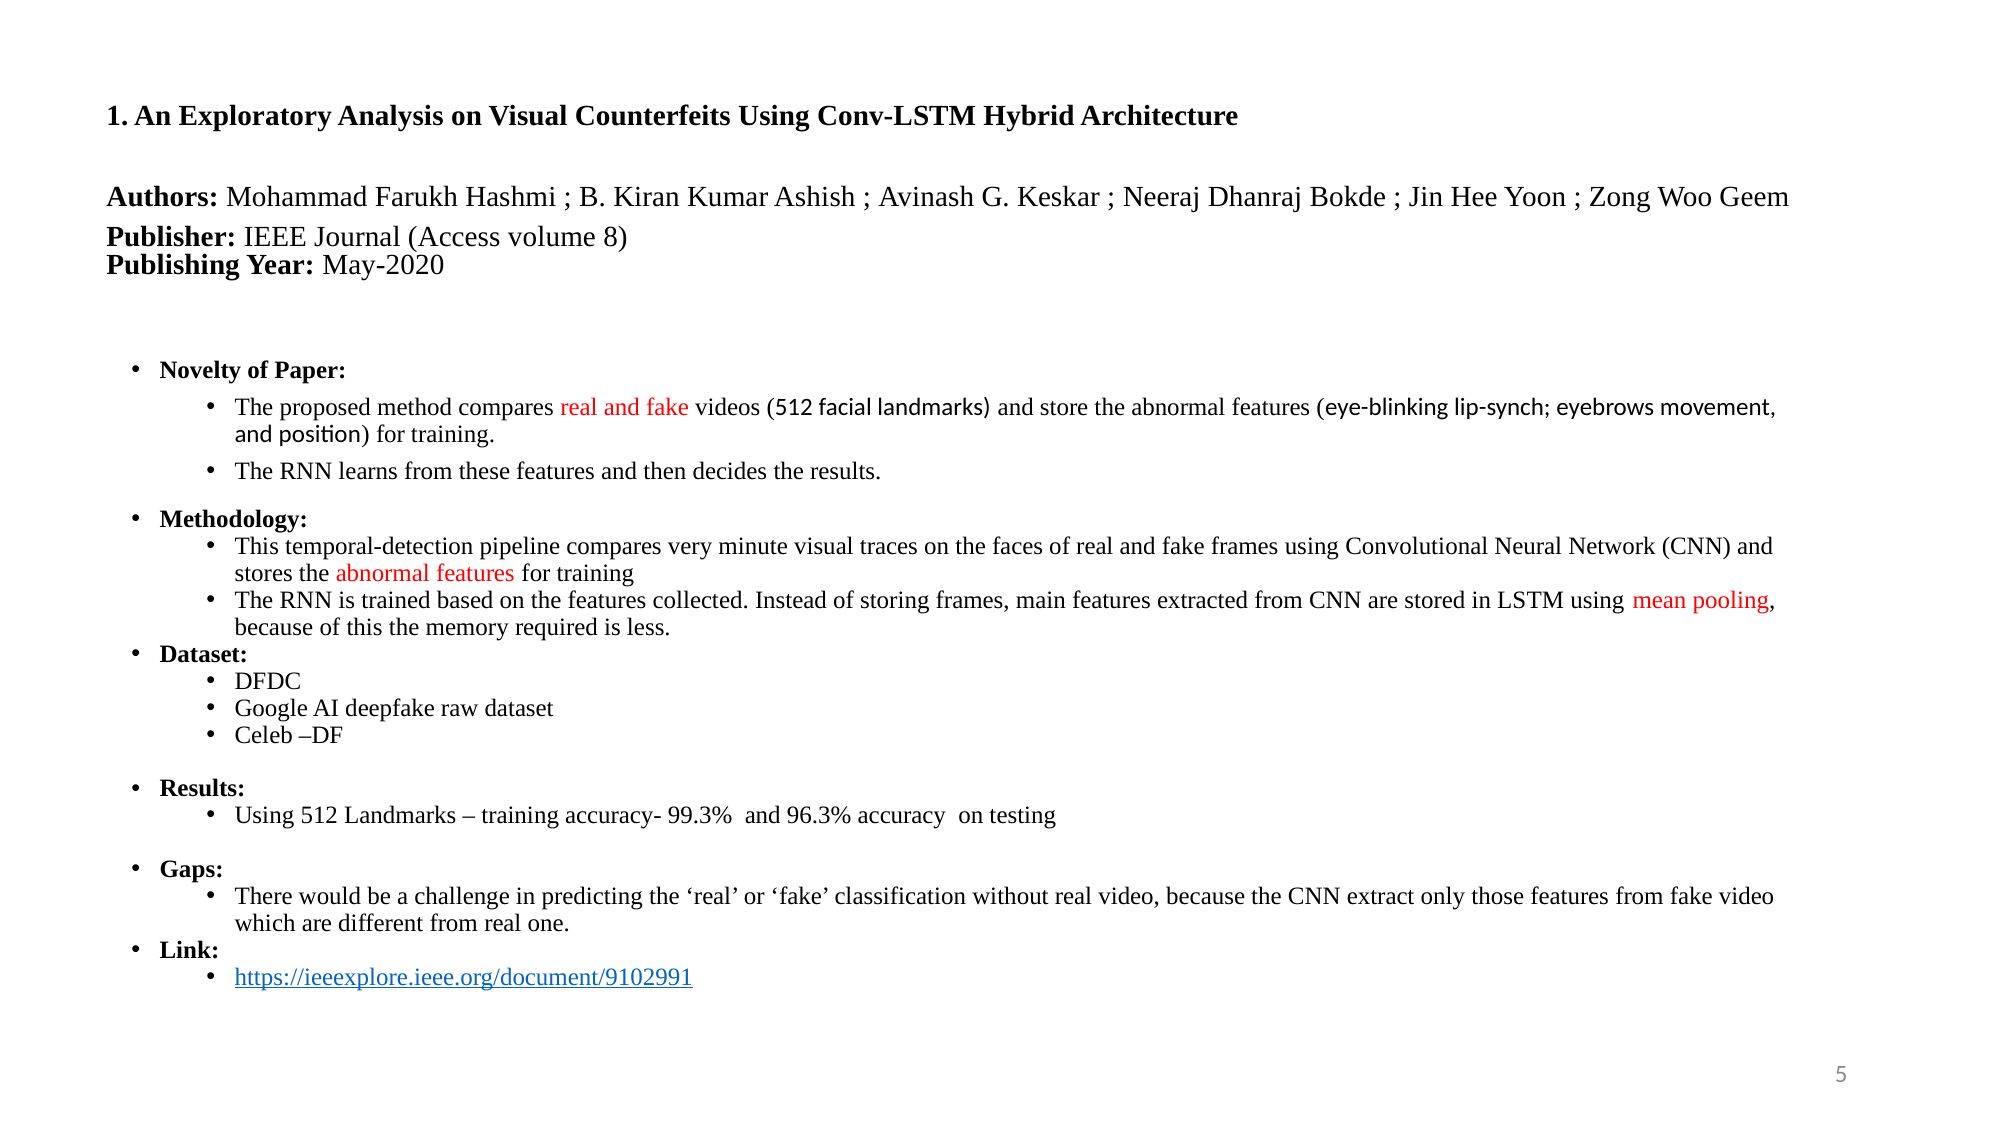

1. An Exploratory Analysis on Visual Counterfeits Using Conv-LSTM Hybrid Architecture

Authors: Mohammad Farukh Hashmi ; B. Kiran Kumar Ashish ; Avinash G. Keskar ; Neeraj Dhanraj Bokde ; Jin Hee Yoon ; Zong Woo Geem Publisher: IEEE Journal (Access volume 8)
Publishing Year: May-2020

Novelty of Paper:
The proposed method compares real and fake videos (512 facial landmarks) and store the abnormal features (eye-blinking lip-synch; eyebrows movement, and position) for training.
The RNN learns from these features and then decides the results.
Methodology:
This temporal-detection pipeline compares very minute visual traces on the faces of real and fake frames using Convolutional Neural Network (CNN) and stores the abnormal features for training
The RNN is trained based on the features collected. Instead of storing frames, main features extracted from CNN are stored in LSTM using mean pooling, because of this the memory required is less.
Dataset:
DFDC
Google AI deepfake raw dataset
Celeb –DF

Results:
Using 512 Landmarks – training accuracy- 99.3%  and 96.3% accuracy  on testing

Gaps:
There would be a challenge in predicting the ‘real’ or ‘fake’ classification without real video, because the CNN extract only those features from fake video which are different from real one.
Link:
https://ieeexplore.ieee.org/document/9102991

5